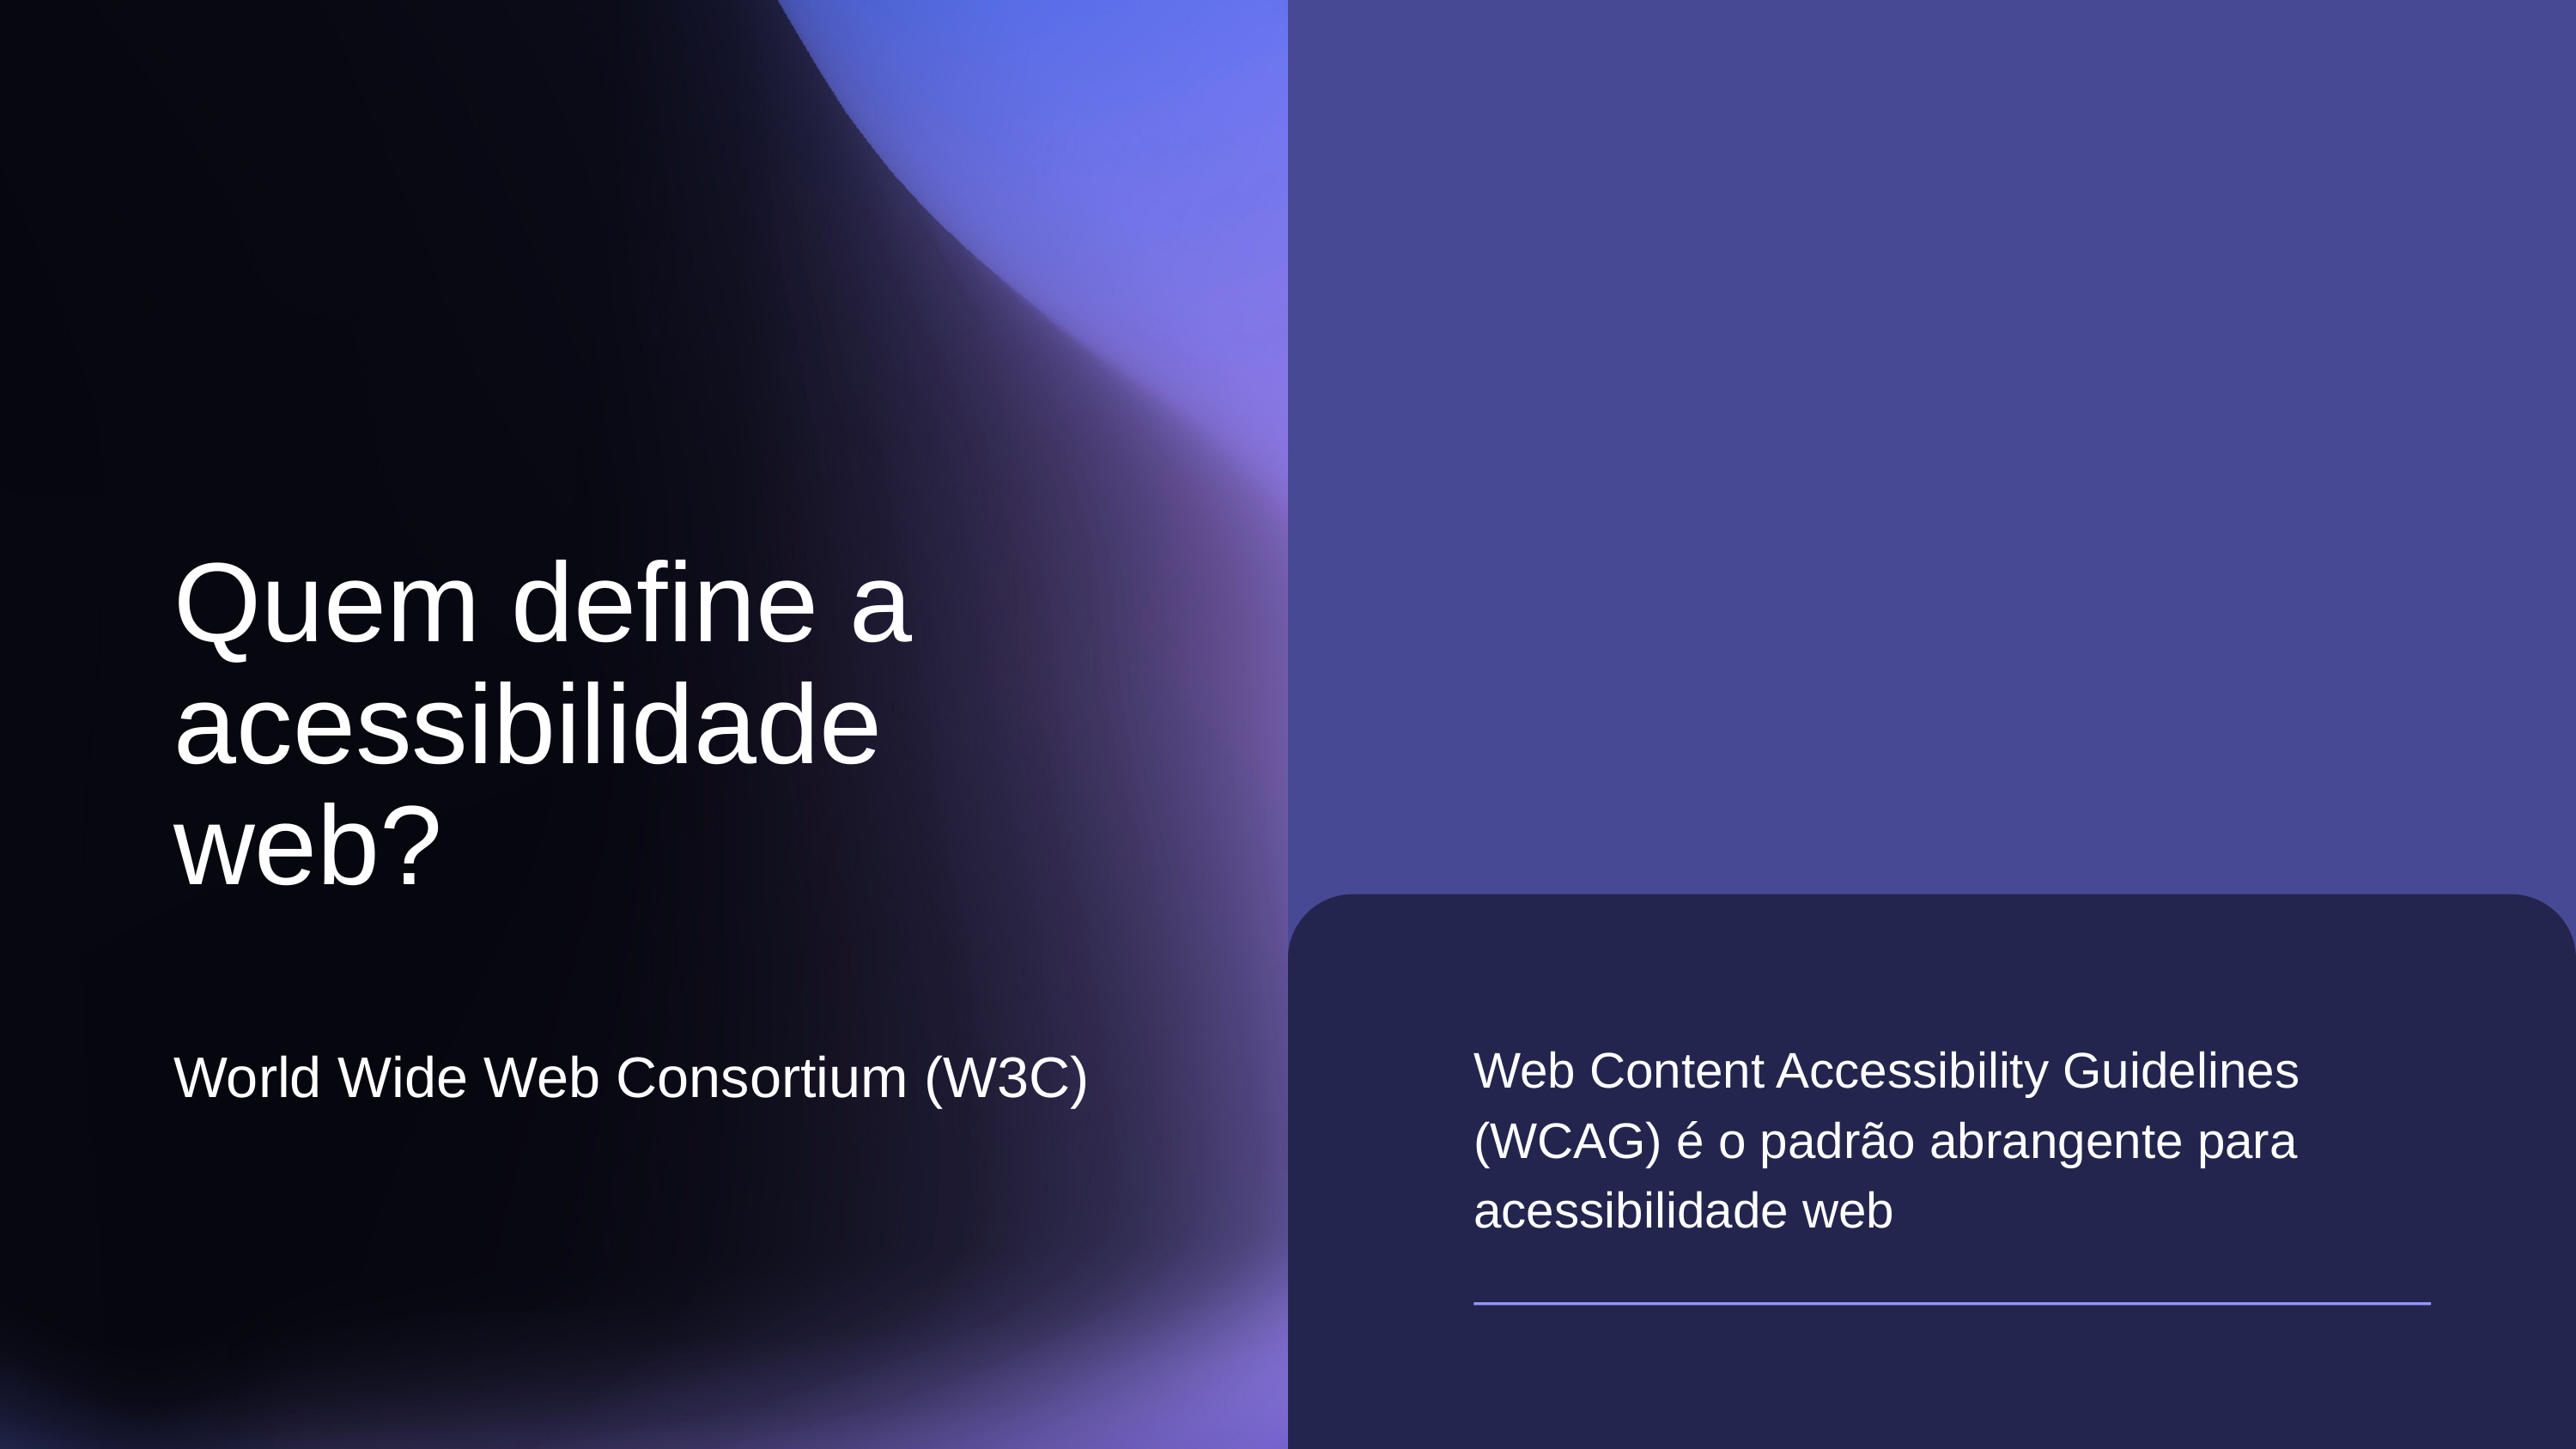

Quem define a acessibilidade web?
World Wide Web Consortium (W3C)

Web Content Accessibility Guidelines (WCAG) é o padrão abrangente para acessibilidade web